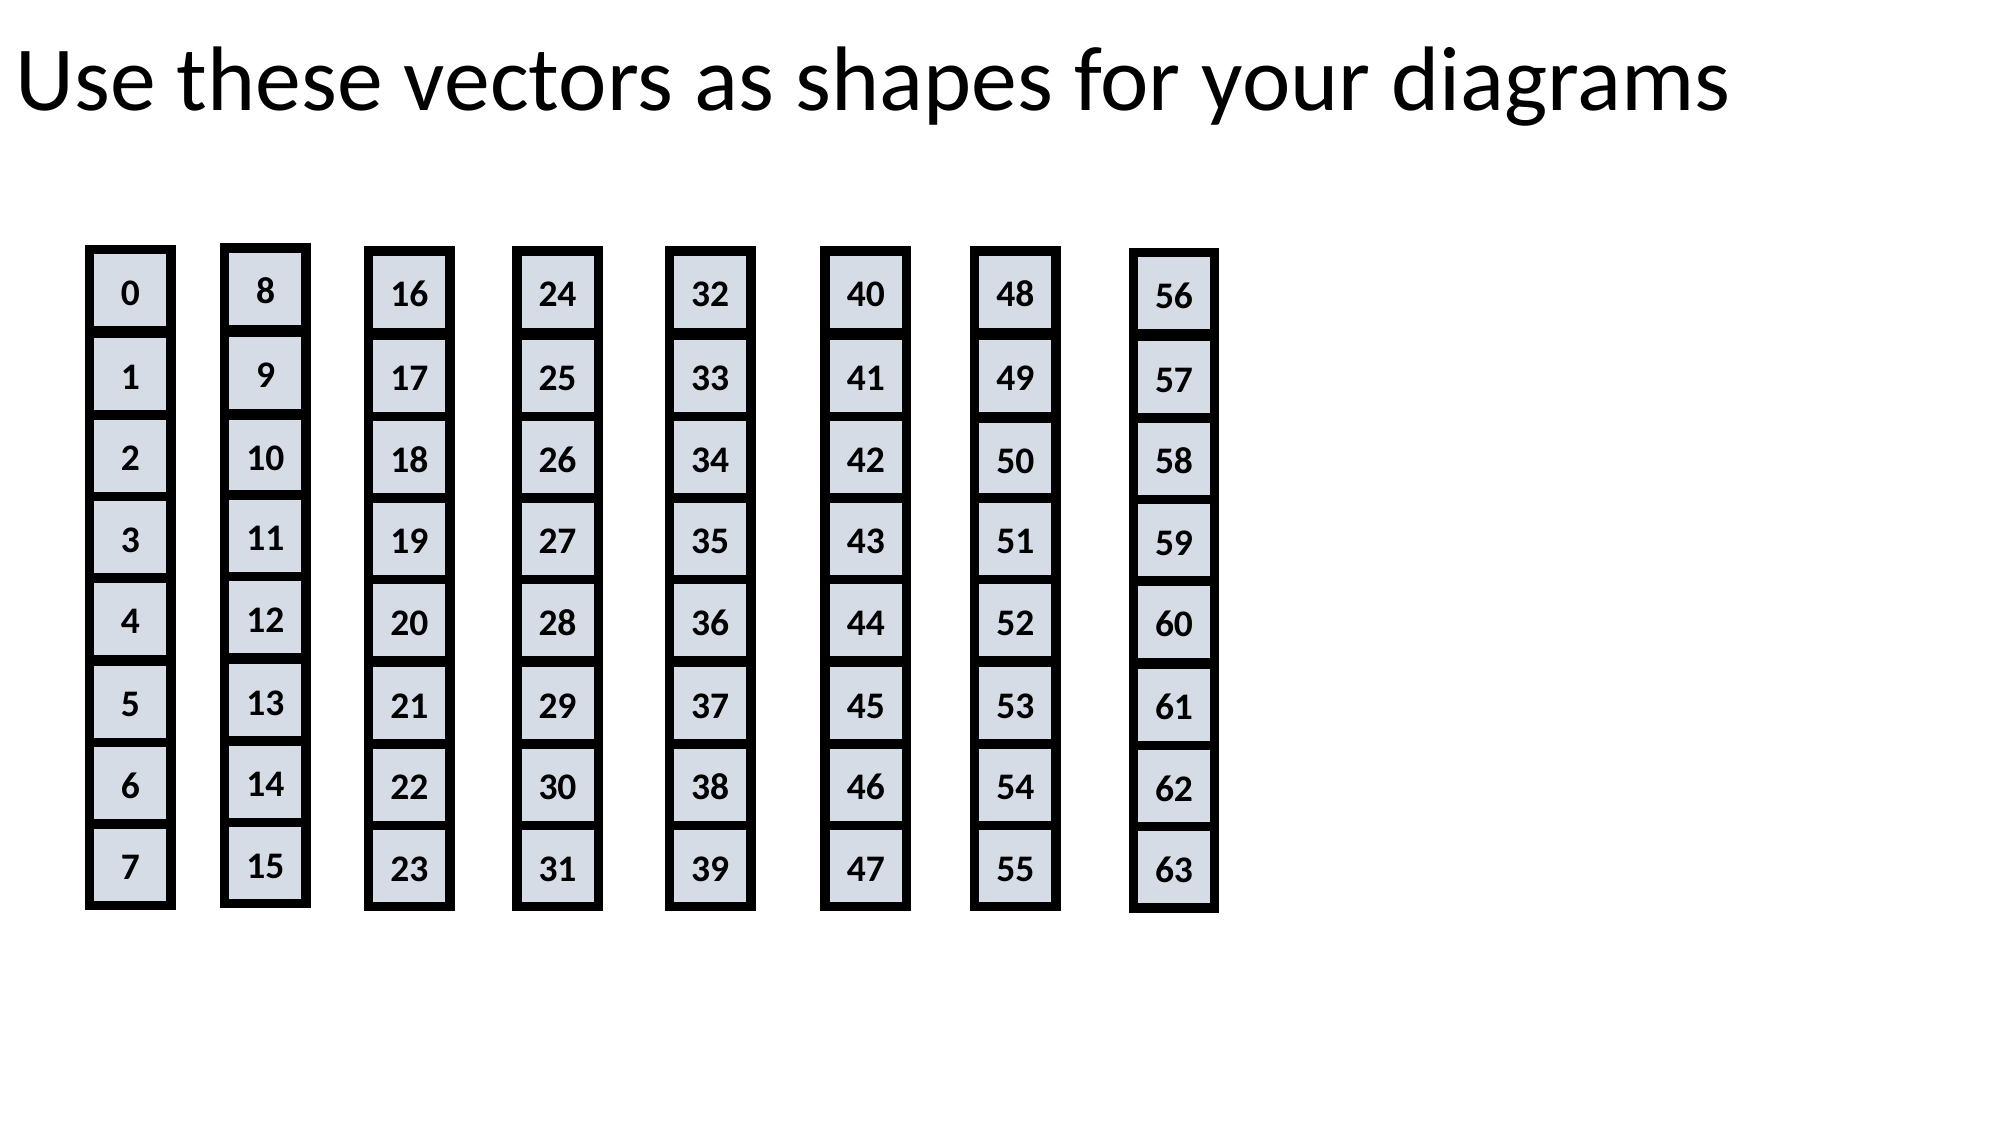

# Use these vectors as shapes for your diagrams
8
0
48
16
24
32
40
56
9
1
17
25
33
41
49
57
10
2
18
26
34
42
50
58
11
3
51
19
27
35
43
59
12
4
20
28
36
44
52
60
13
5
21
29
37
45
53
61
14
6
22
30
38
46
54
62
15
7
55
23
31
39
47
63